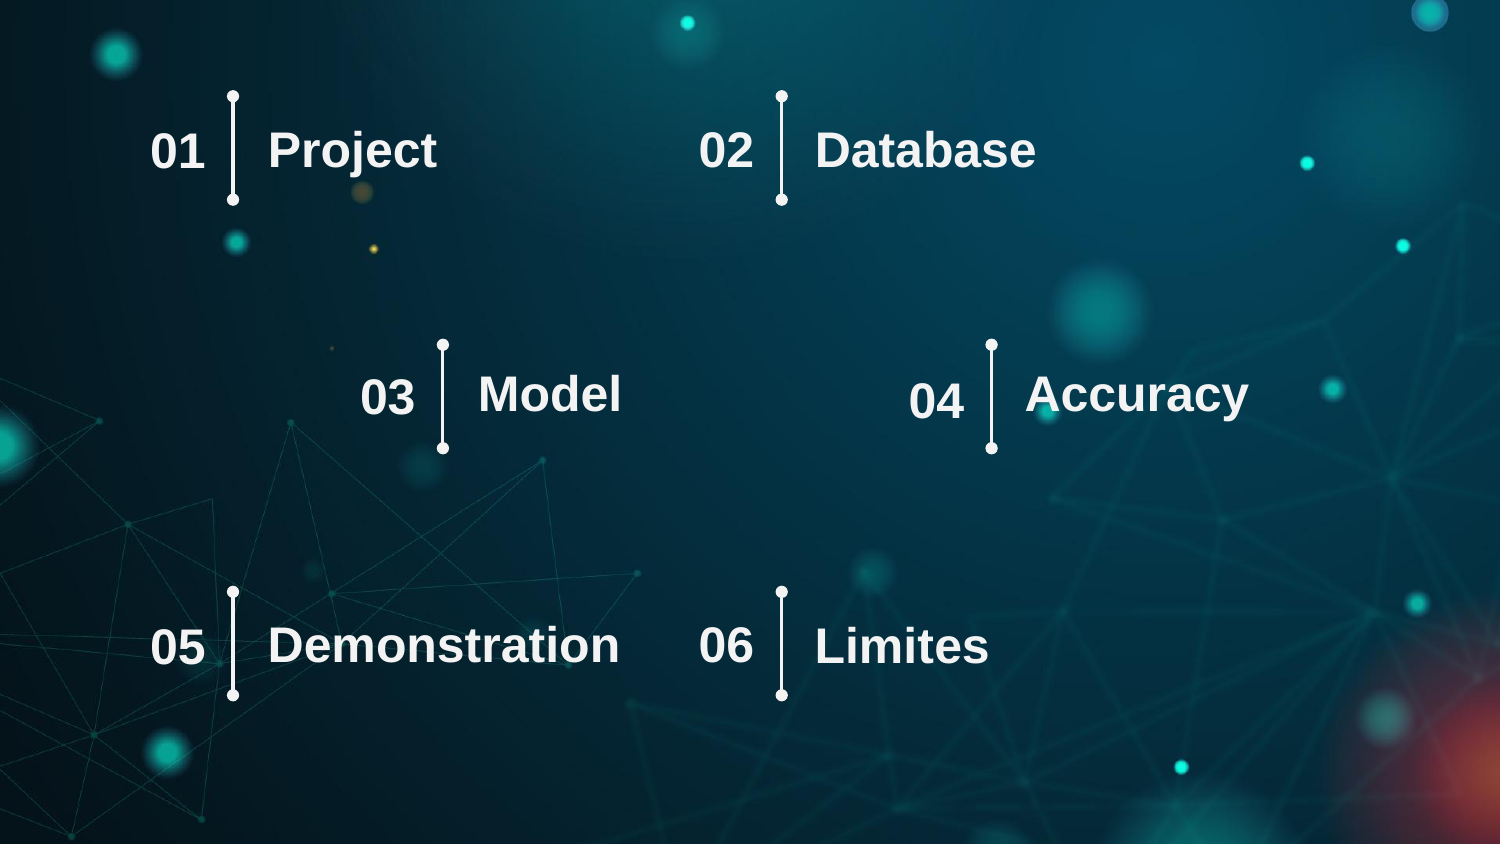

# Project
02
Database
01
Model
Accuracy
03
04
Demonstration
06
Limites
05